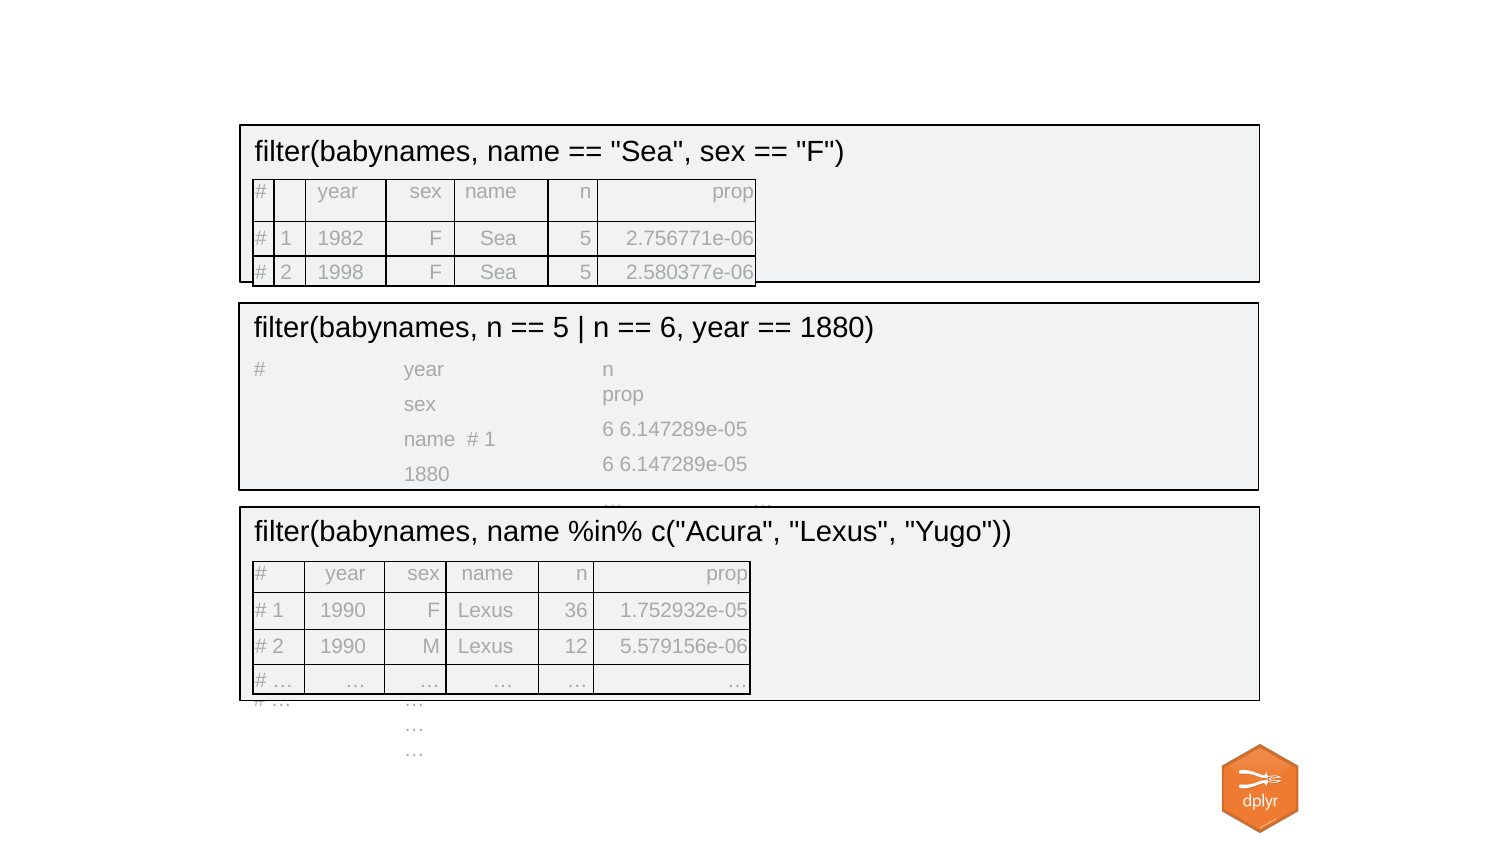

filter(babynames, name == "Sea", sex == "F")
| # |  | year | sex | name | n | prop |
| --- | --- | --- | --- | --- | --- | --- |
| # | 1 | 1982 | F | Sea | 5 | 2.756771e-06 |
| # | 2 | 1998 | F | Sea | 5 | 2.580377e-06 |

filter(babynames, n == 5 | n == 6, year == 1880)
#	year	sex	name  # 1	1880		F	Abby
# 2	1880	F	Aileen
# …	…	…	…
n	prop
6 6.147289e-05
6 6.147289e-05
…	…

filter(babynames, name %in% c("Acura", "Lexus", "Yugo"))
| # | year | sex | name | n | prop |
| --- | --- | --- | --- | --- | --- |
| # 1 | 1990 | F | Lexus | 36 | 1.752932e-05 |
| # 2 | 1990 | M | Lexus | 12 | 5.579156e-06 |
| # … | … | … | … | … | … |